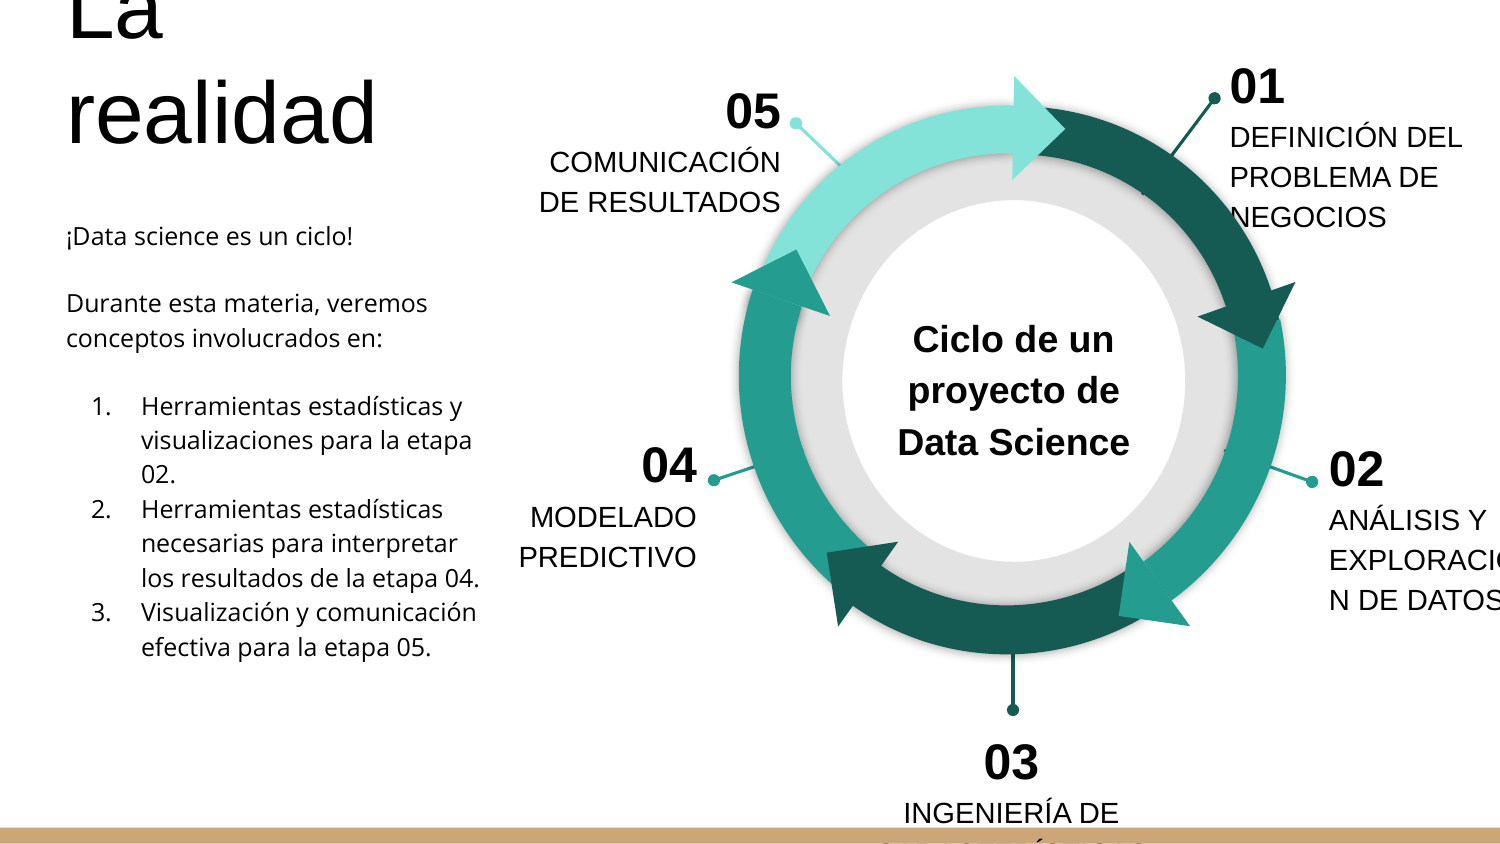

01
DEFINICIÓN DEL PROBLEMA DE NEGOCIOS
05
COMUNICACIÓN DE RESULTADOS

Ciclo de un proyecto de Data Science
04
MODELADO PREDICTIVO
02
ANÁLISIS Y EXPLORACIÓN DE DATOS

03
INGENIERÍA DE CARACTERÍSTICAS
La realidad
¡Data science es un ciclo!
Durante esta materia, veremos conceptos involucrados en:
Herramientas estadísticas y visualizaciones para la etapa 02.
Herramientas estadísticas necesarias para interpretar los resultados de la etapa 04.
Visualización y comunicación efectiva para la etapa 05.